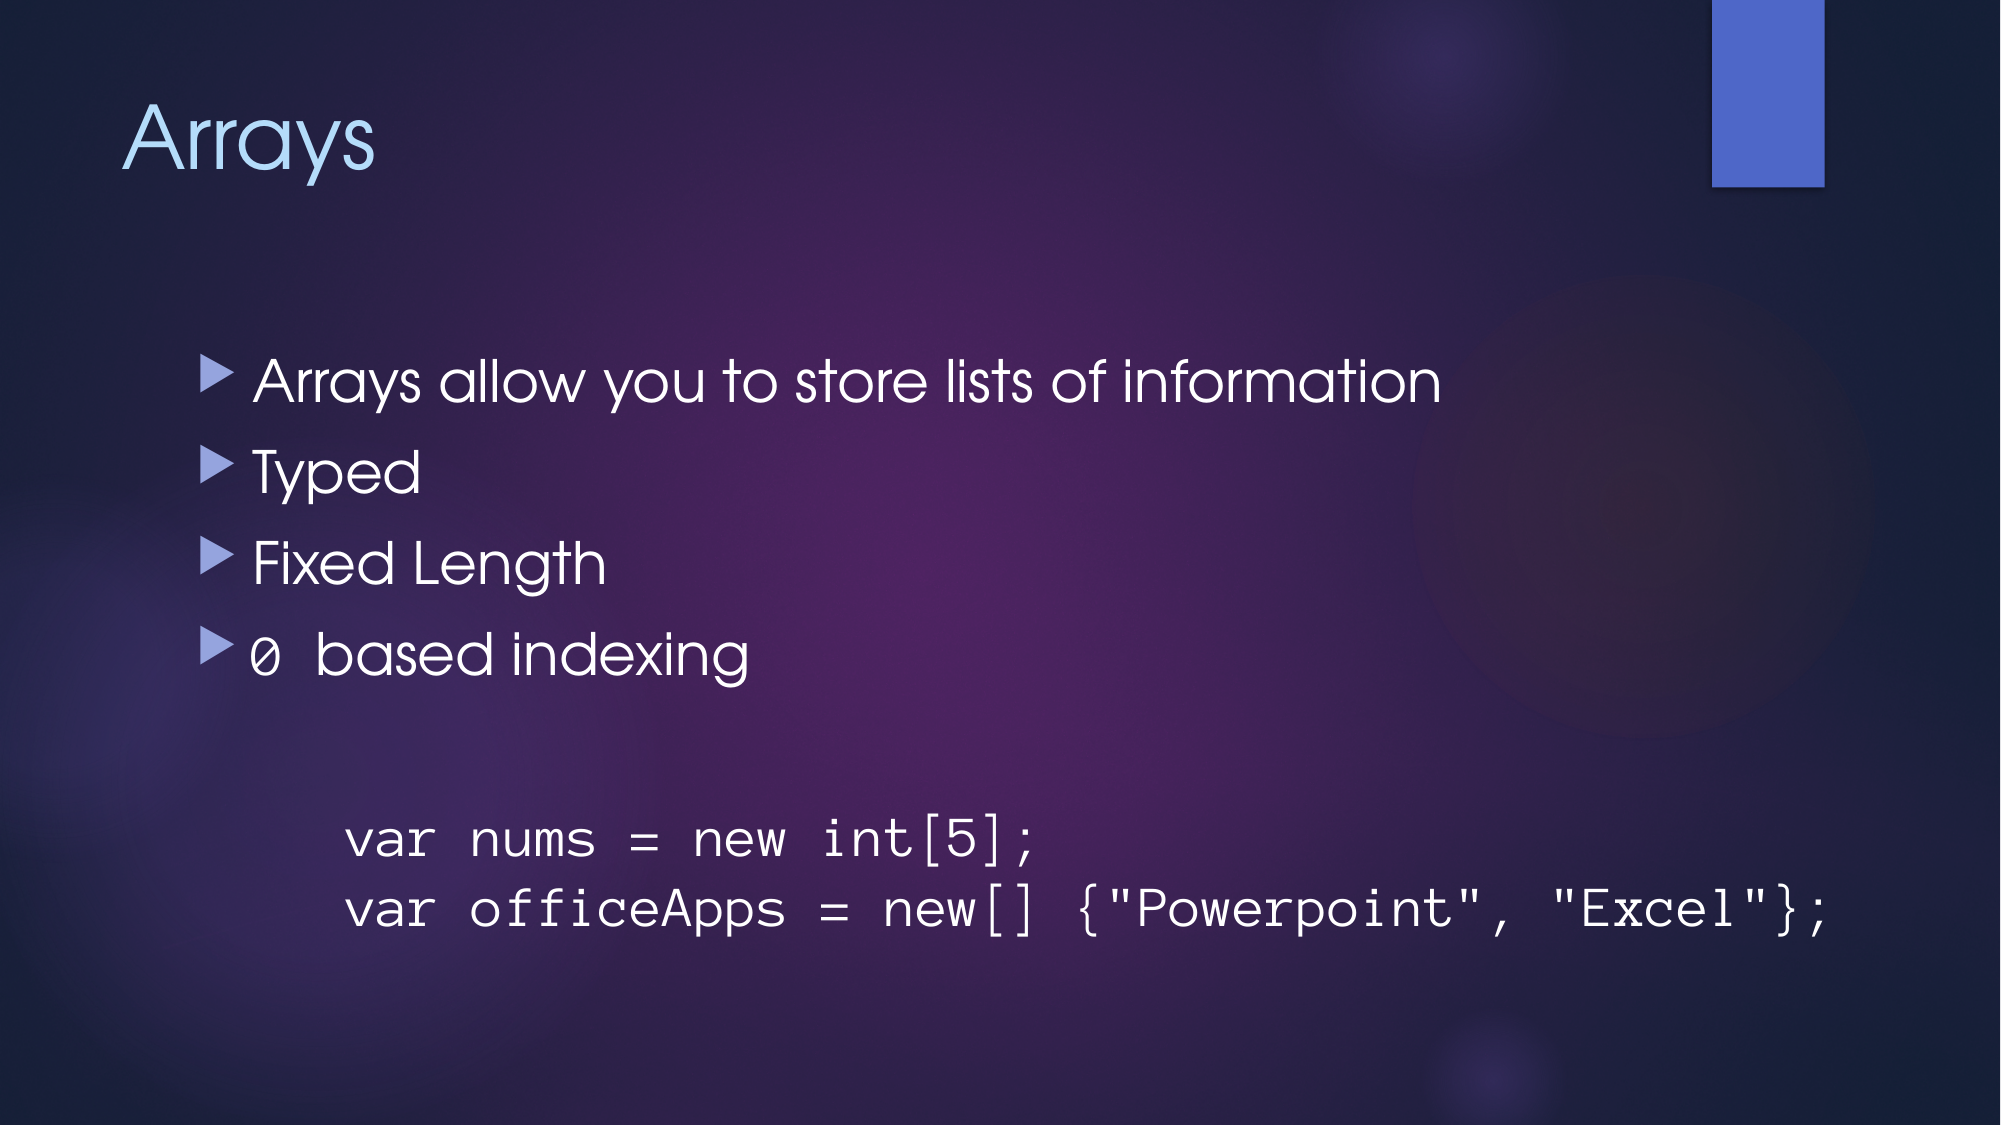

# Arrays
Arrays allow you to store lists of information
Typed
Fixed Length
0 based indexing

	var nums = new int[5];
	var officeApps = new[] {"Powerpoint", "Excel"};